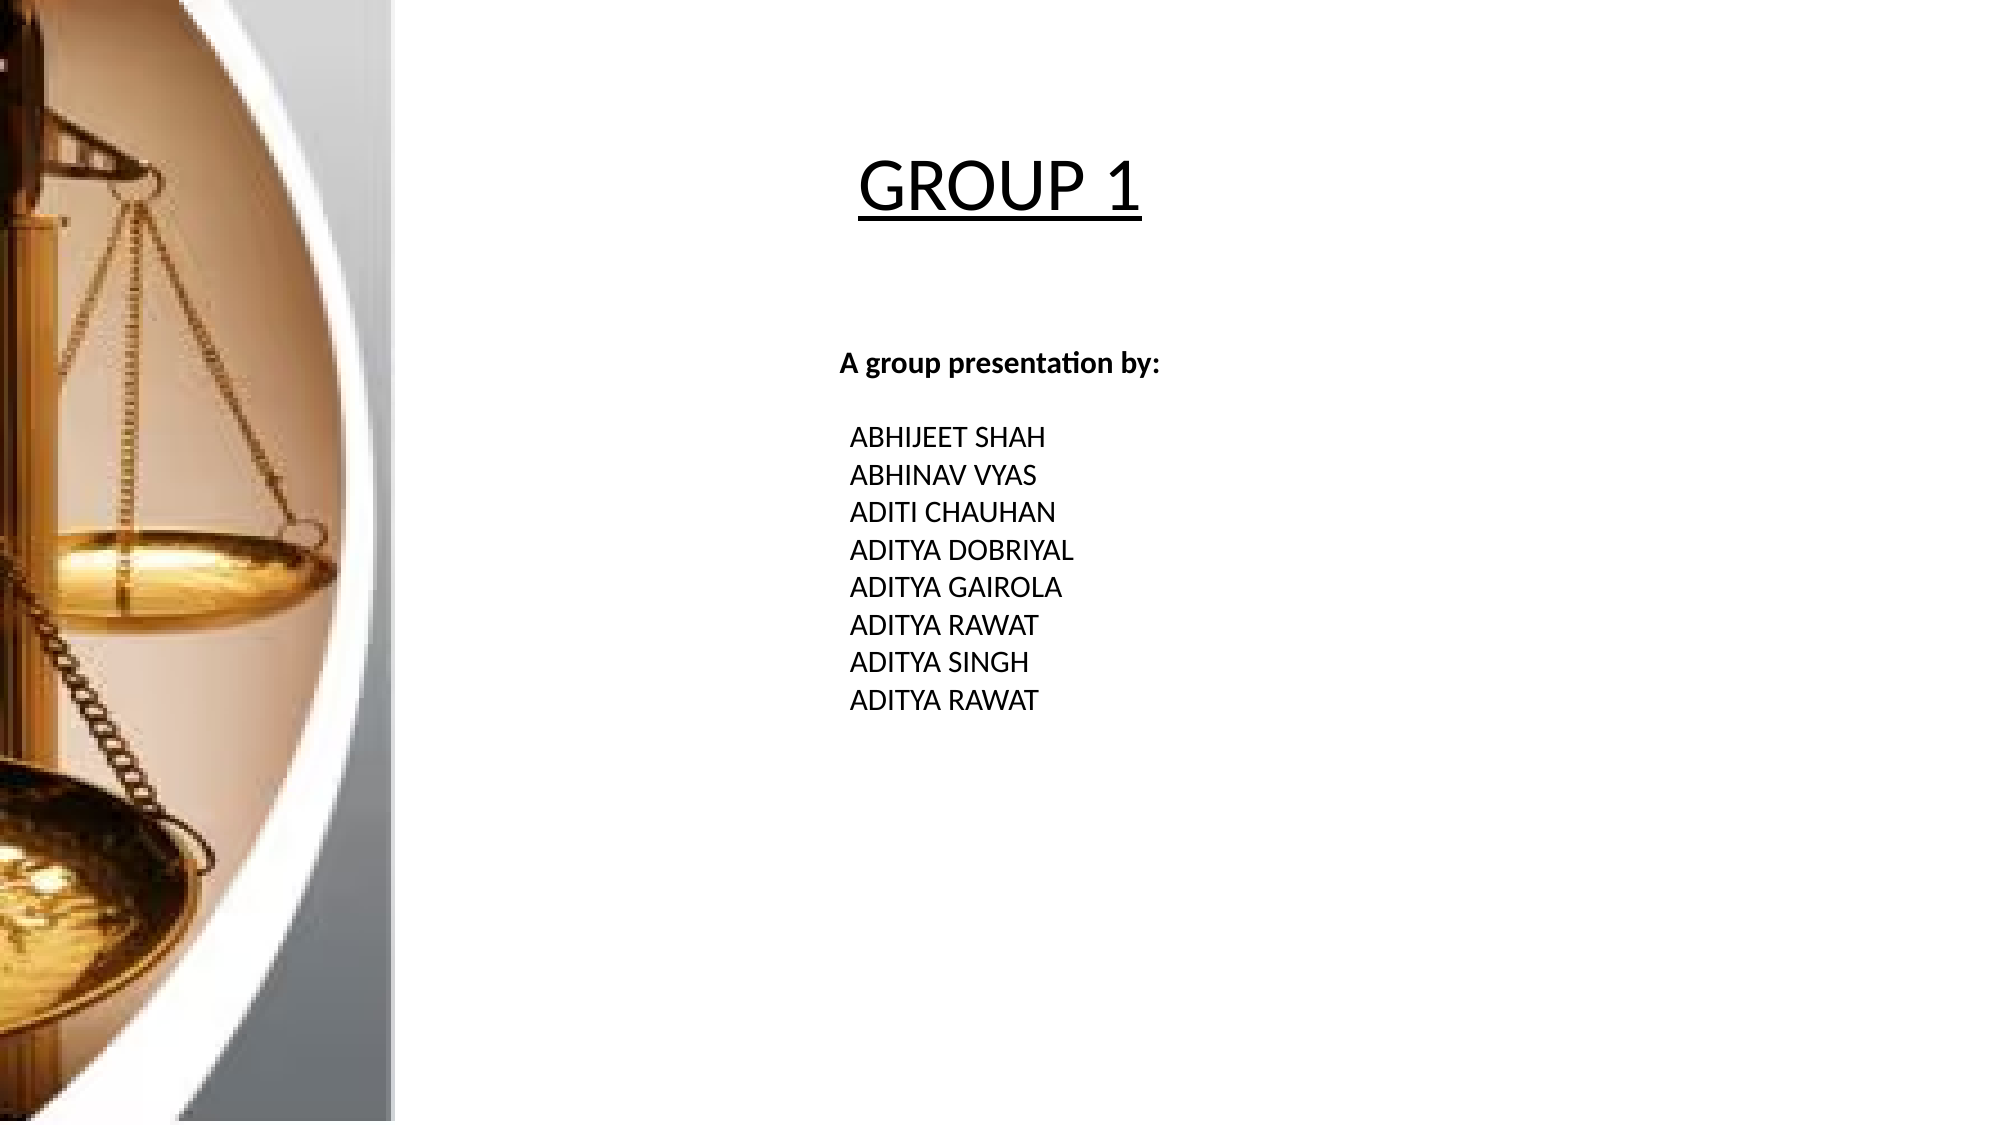

GROUP 1
A group presentation by:
ABHIJEET SHAH
ABHINAV VYAS
ADITI CHAUHAN
ADITYA DOBRIYAL
ADITYA GAIROLA
ADITYA RAWAT
ADITYA SINGH
ADITYA RAWAT